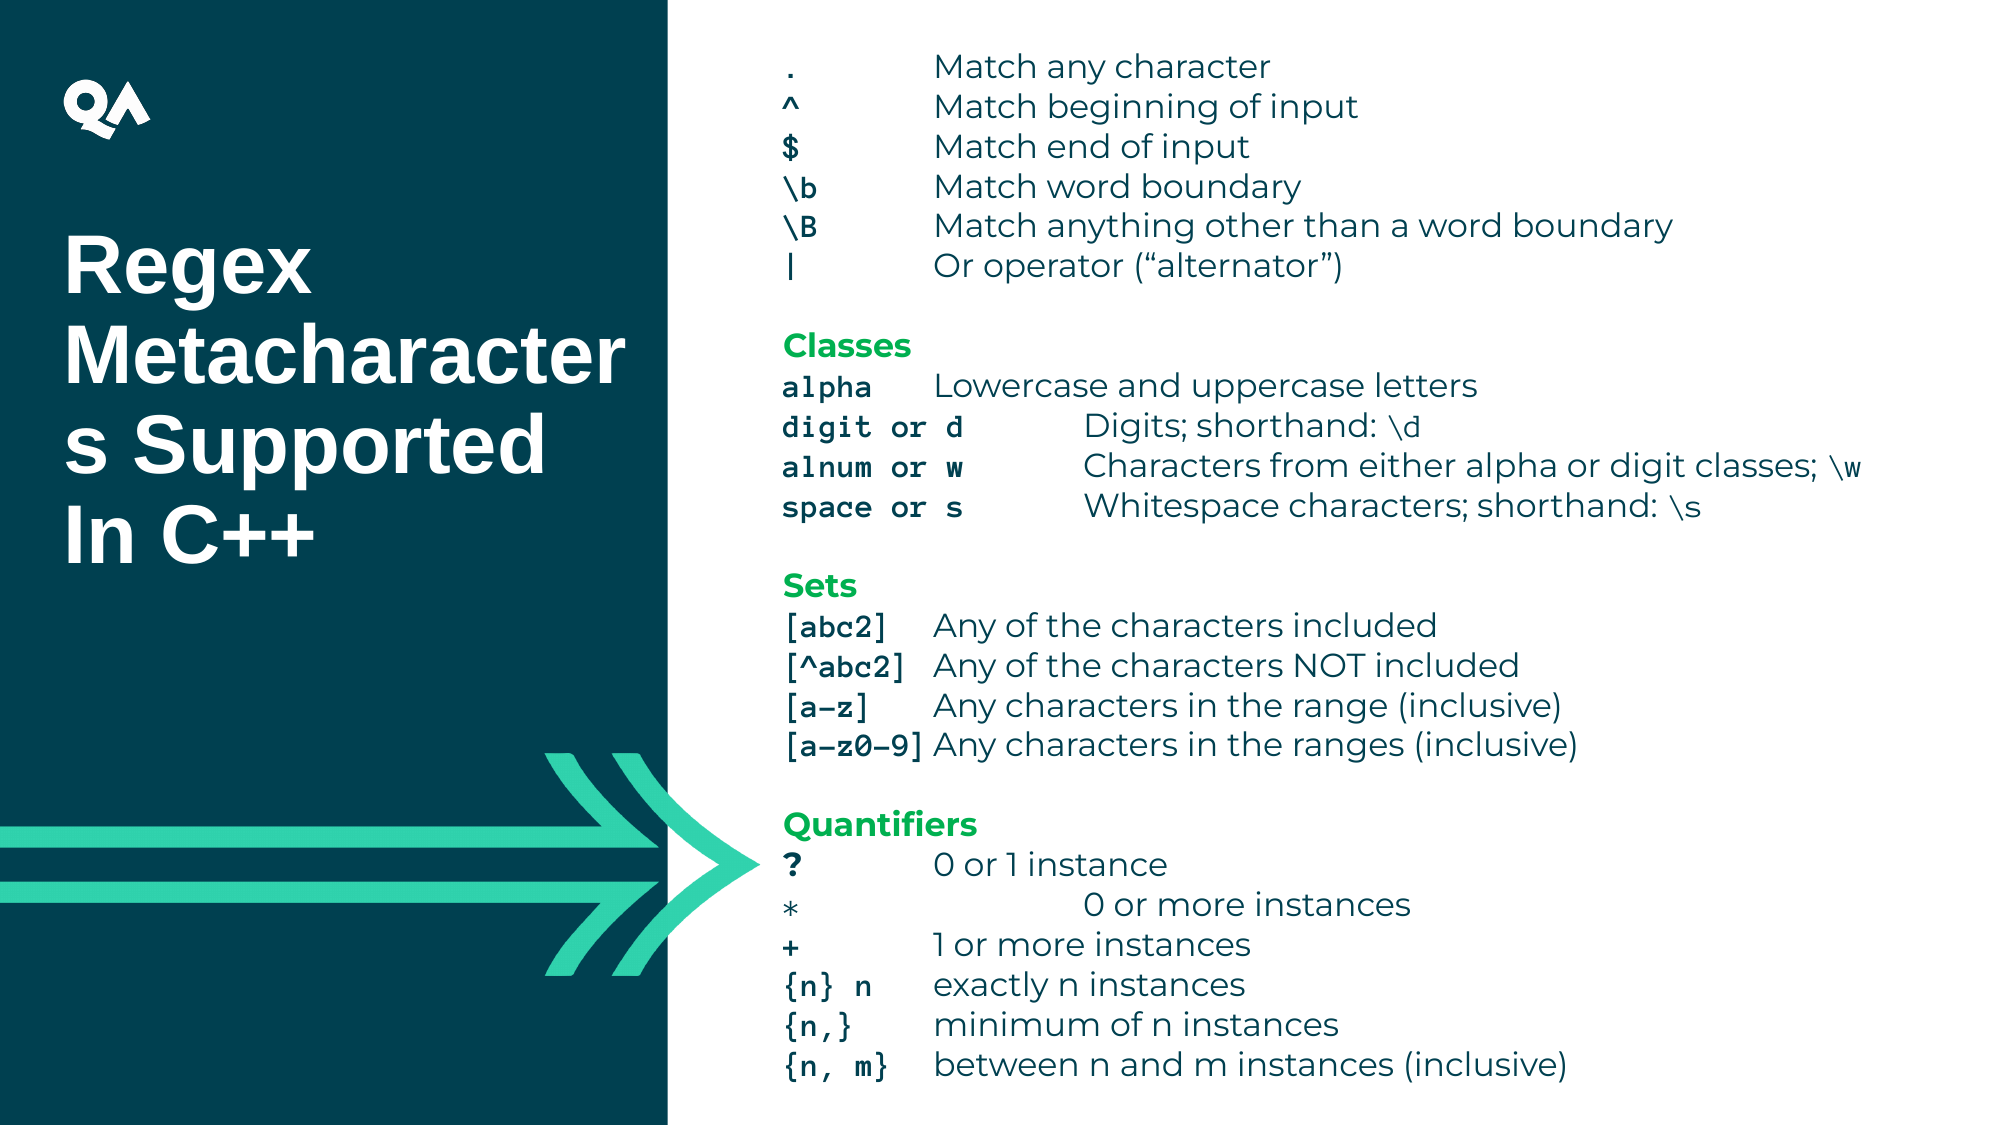

. 	Match any character
^ 	Match beginning of input
$ 	Match end of input
\b 	Match word boundary
\B 	Match anything other than a word boundary
| 	Or operator (“alternator”)

Classes
alpha	Lowercase and uppercase letters
digit or d 	Digits; shorthand: \d
alnum or w 	Characters from either alpha or digit classes; \w
space or s 	Whitespace characters; shorthand: \s

Sets
[abc2] 	Any of the characters included
[^abc2] 	Any of the characters NOT included
[a-z] 	Any characters in the range (inclusive)
[a-z0-9]	Any characters in the ranges (inclusive)

Quantifiers
? 	0 or 1 instance
*         	0 or more instances
+ 	1 or more instances
{n} n  	exactly n instances
{n,}   	minimum of n instances
{n, m} 	between n and m instances (inclusive)
Regex Metacharacters Supported In C++